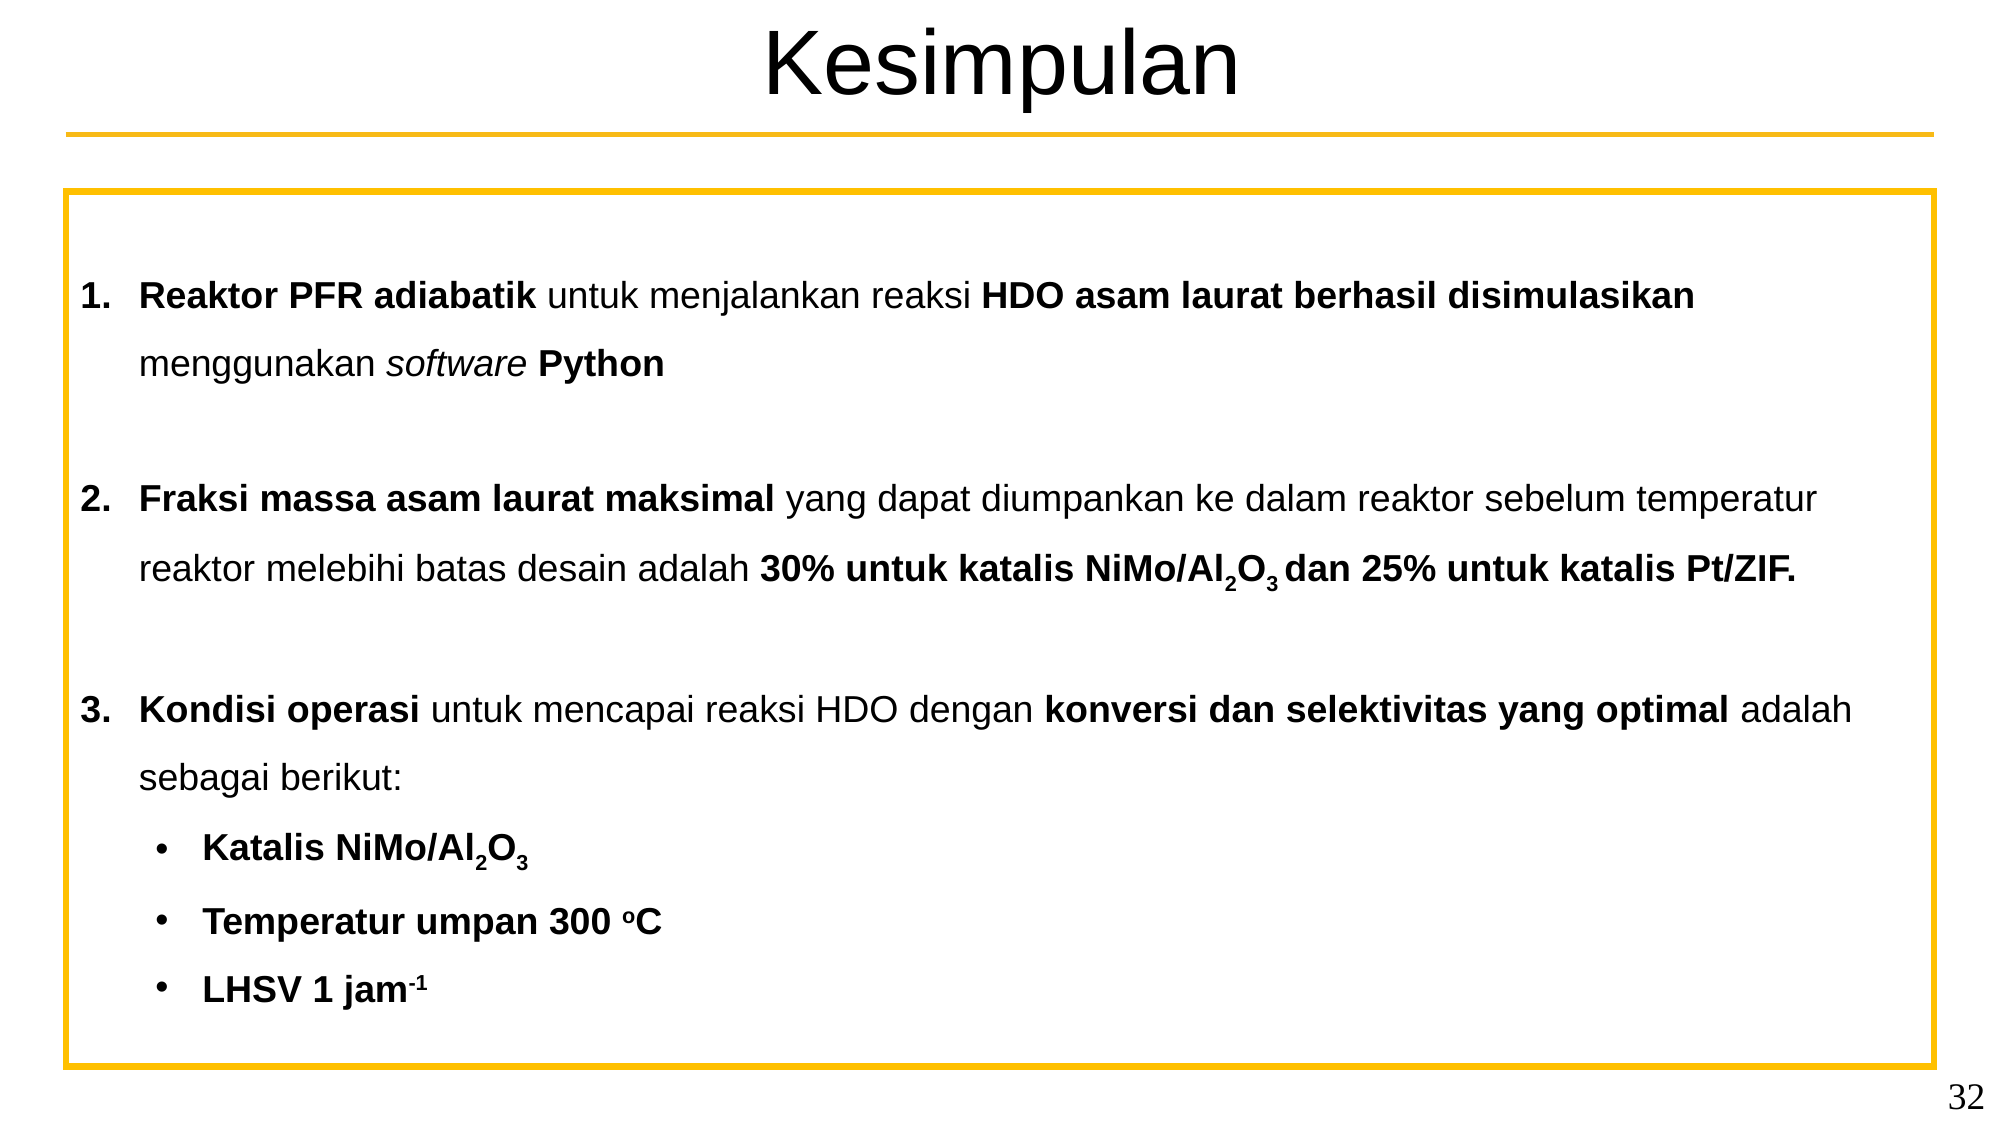

Kesimpulan
Reaktor PFR adiabatik untuk menjalankan reaksi HDO asam laurat berhasil disimulasikan menggunakan software Python

Fraksi massa asam laurat maksimal yang dapat diumpankan ke dalam reaktor sebelum temperatur reaktor melebihi batas desain adalah 30% untuk katalis NiMo/Al2O3 dan 25% untuk katalis Pt/ZIF.

Kondisi operasi untuk mencapai reaksi HDO dengan konversi dan selektivitas yang optimal adalah sebagai berikut:
Katalis NiMo/Al2O3
Temperatur umpan 300 oC
LHSV 1 jam-1